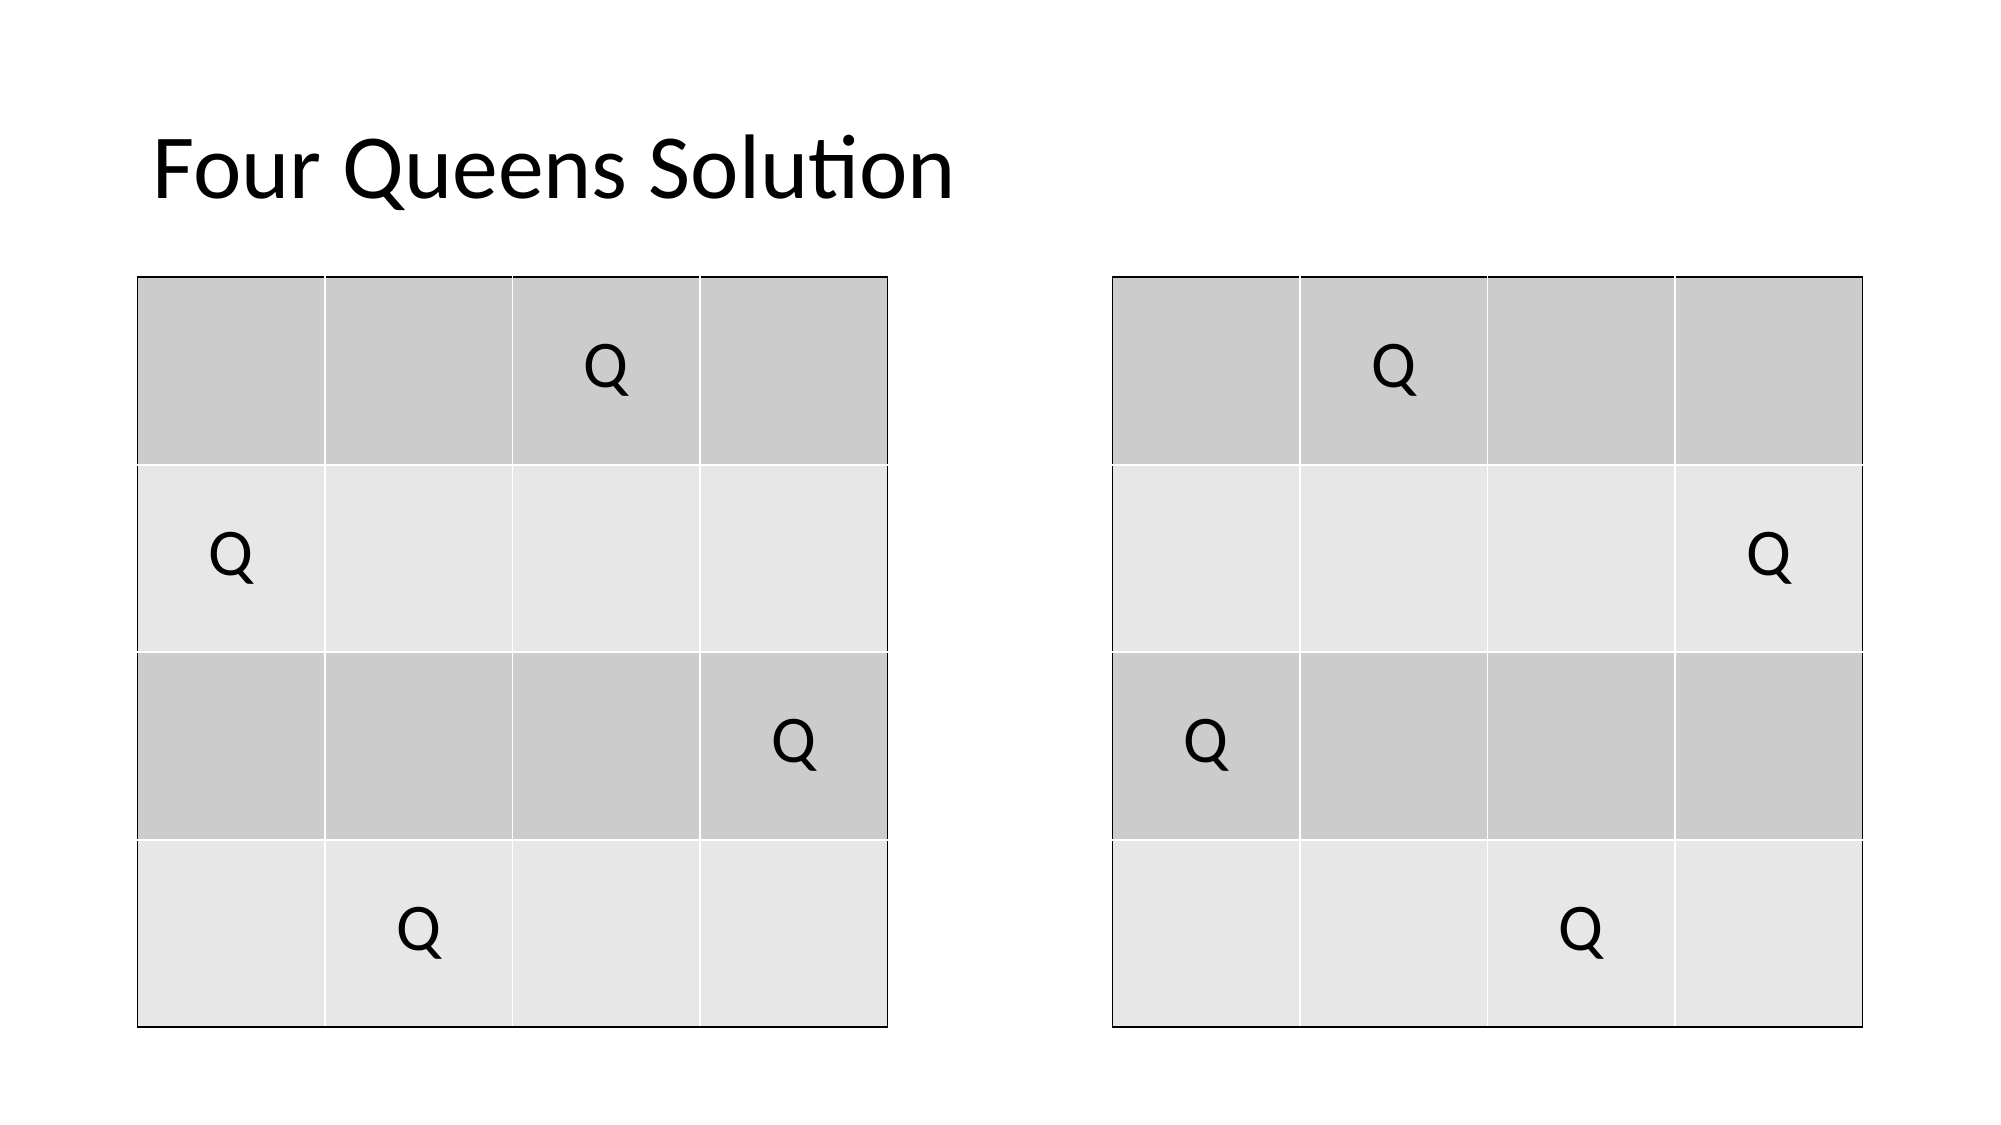

# Four Queens Solution
|  |  | Q |  |
| --- | --- | --- | --- |
| Q |  |  |  |
|  |  |  | Q |
|  | Q |  |  |
|  | Q |  |  |
| --- | --- | --- | --- |
|  |  |  | Q |
| Q |  |  |  |
|  |  | Q |  |